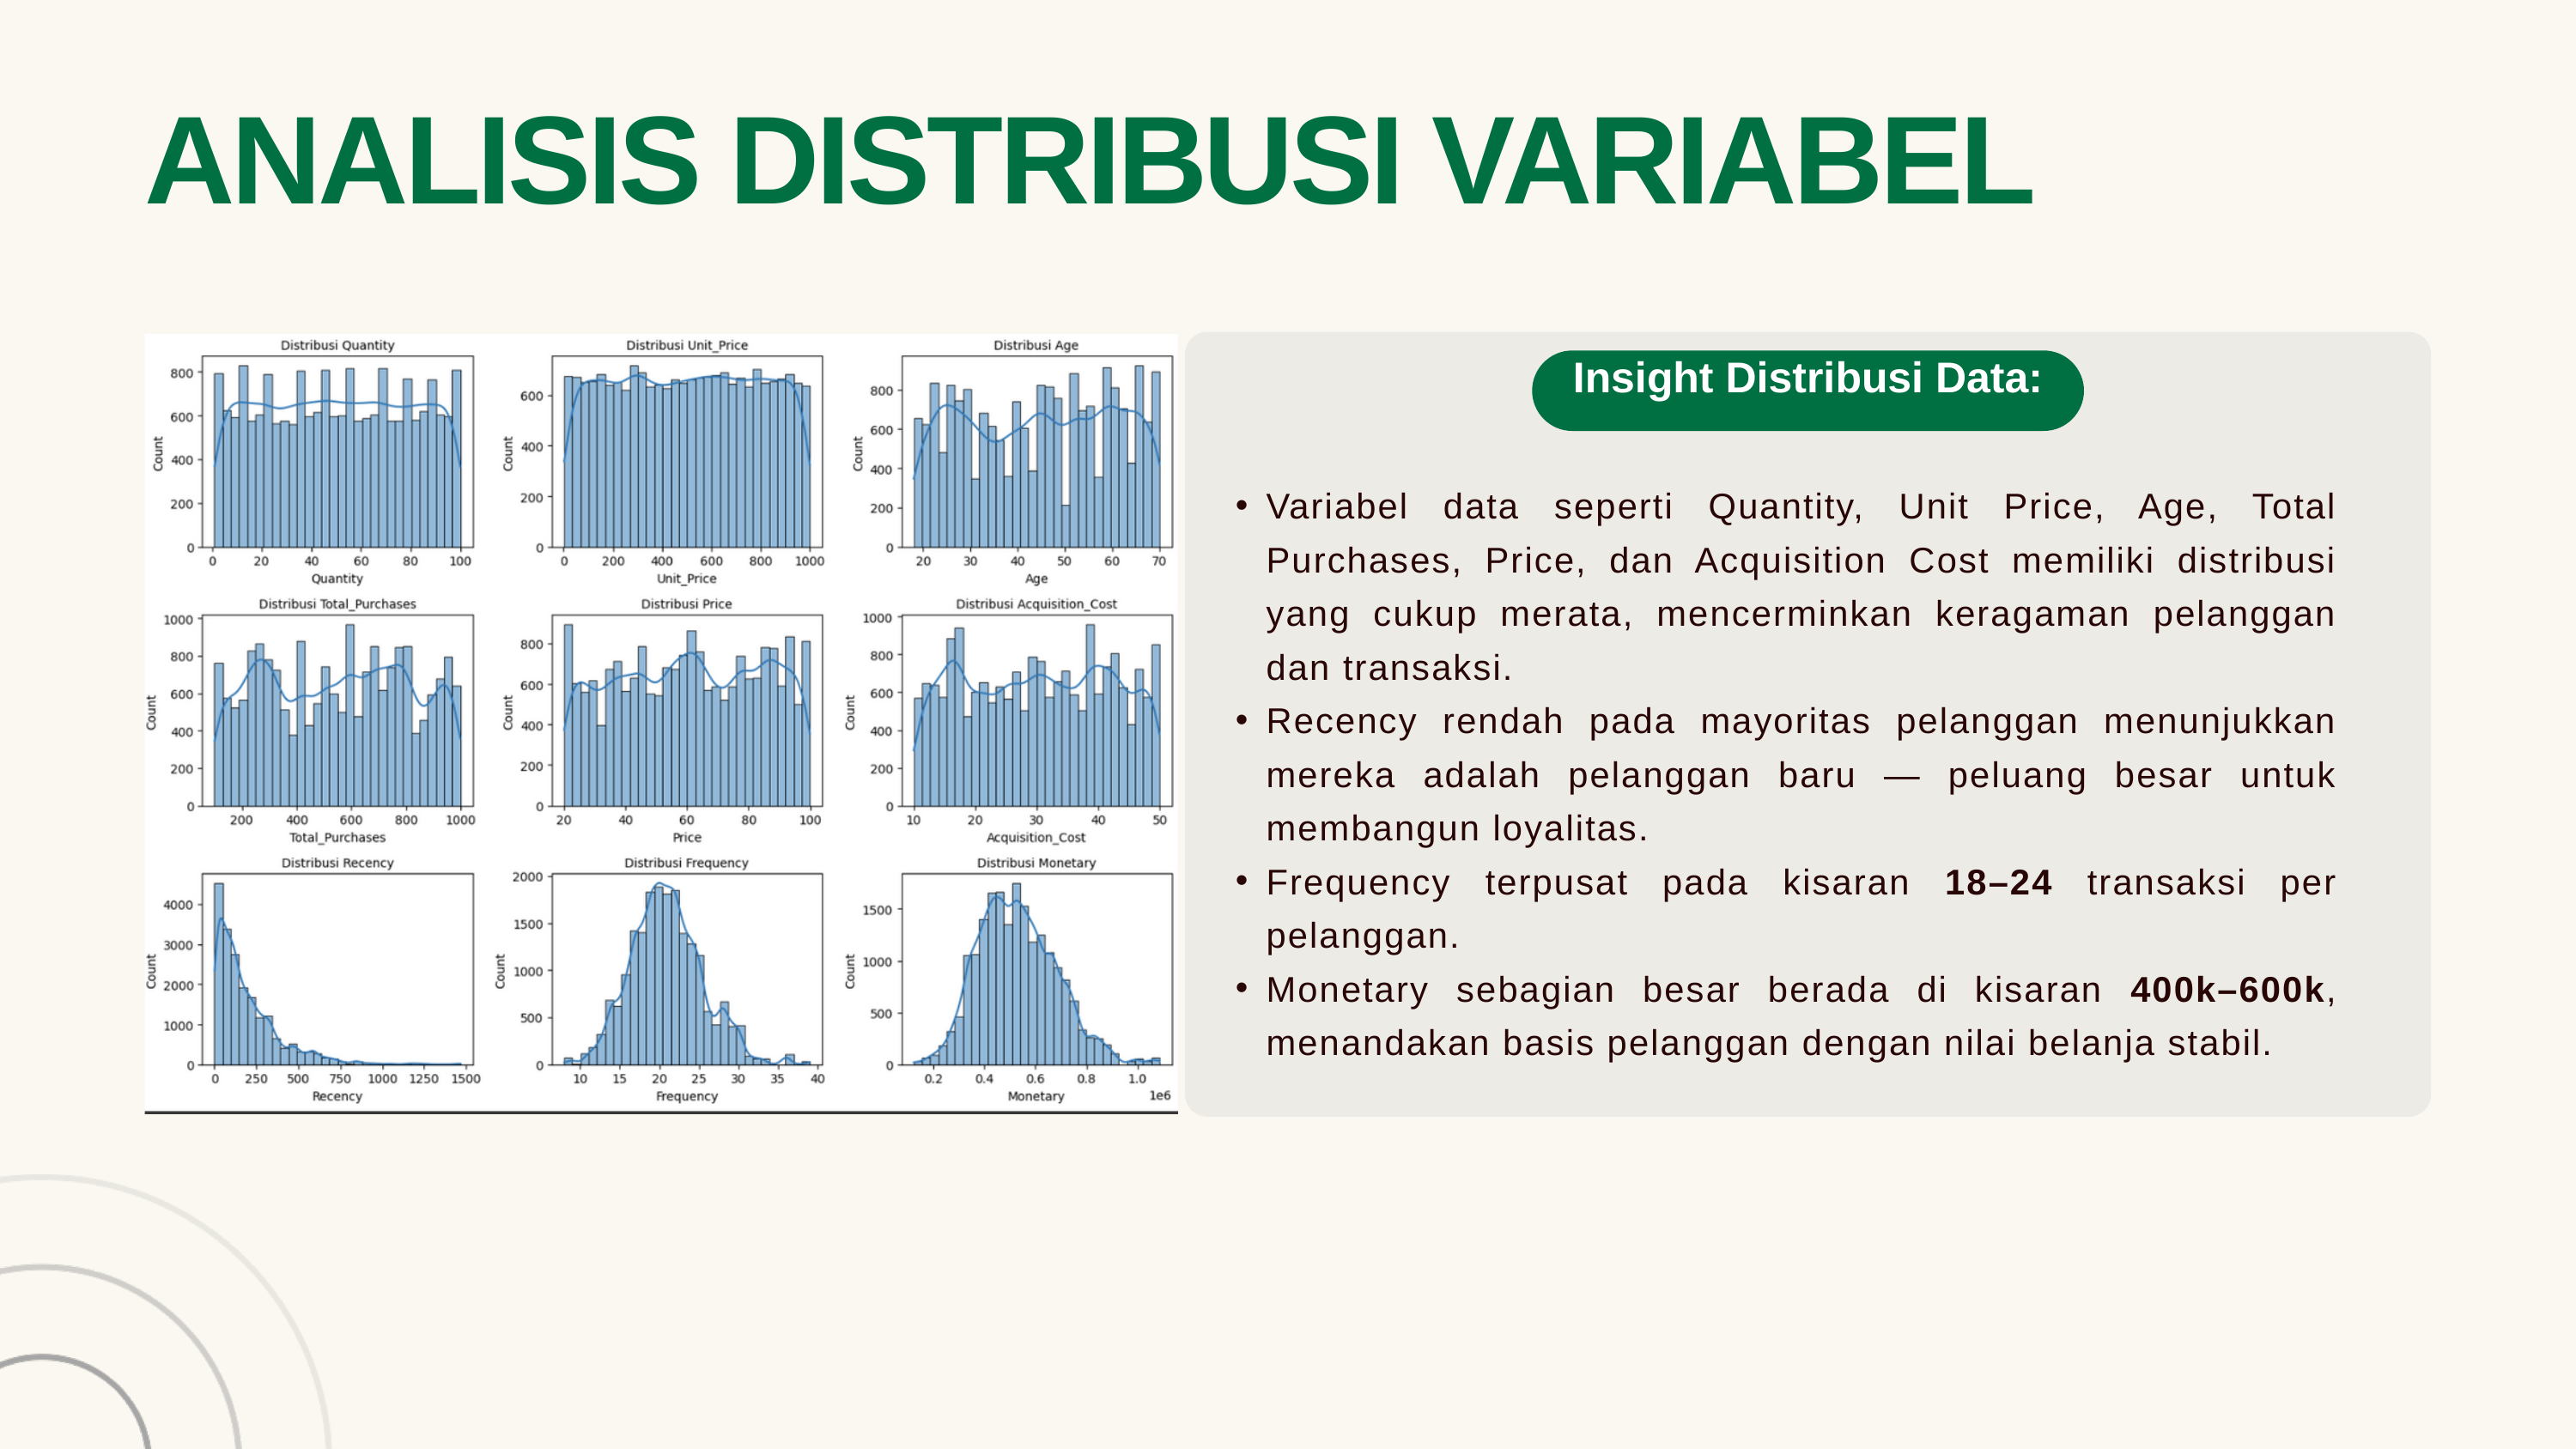

ANALISIS DISTRIBUSI VARIABEL

Insight Distribusi Data:
Variabel data seperti Quantity, Unit Price, Age, Total Purchases, Price, dan Acquisition Cost memiliki distribusi yang cukup merata, mencerminkan keragaman pelanggan dan transaksi.
Recency rendah pada mayoritas pelanggan menunjukkan mereka adalah pelanggan baru — peluang besar untuk membangun loyalitas.
Frequency terpusat pada kisaran 18–24 transaksi per pelanggan.
Monetary sebagian besar berada di kisaran 400k–600k, menandakan basis pelanggan dengan nilai belanja stabil.